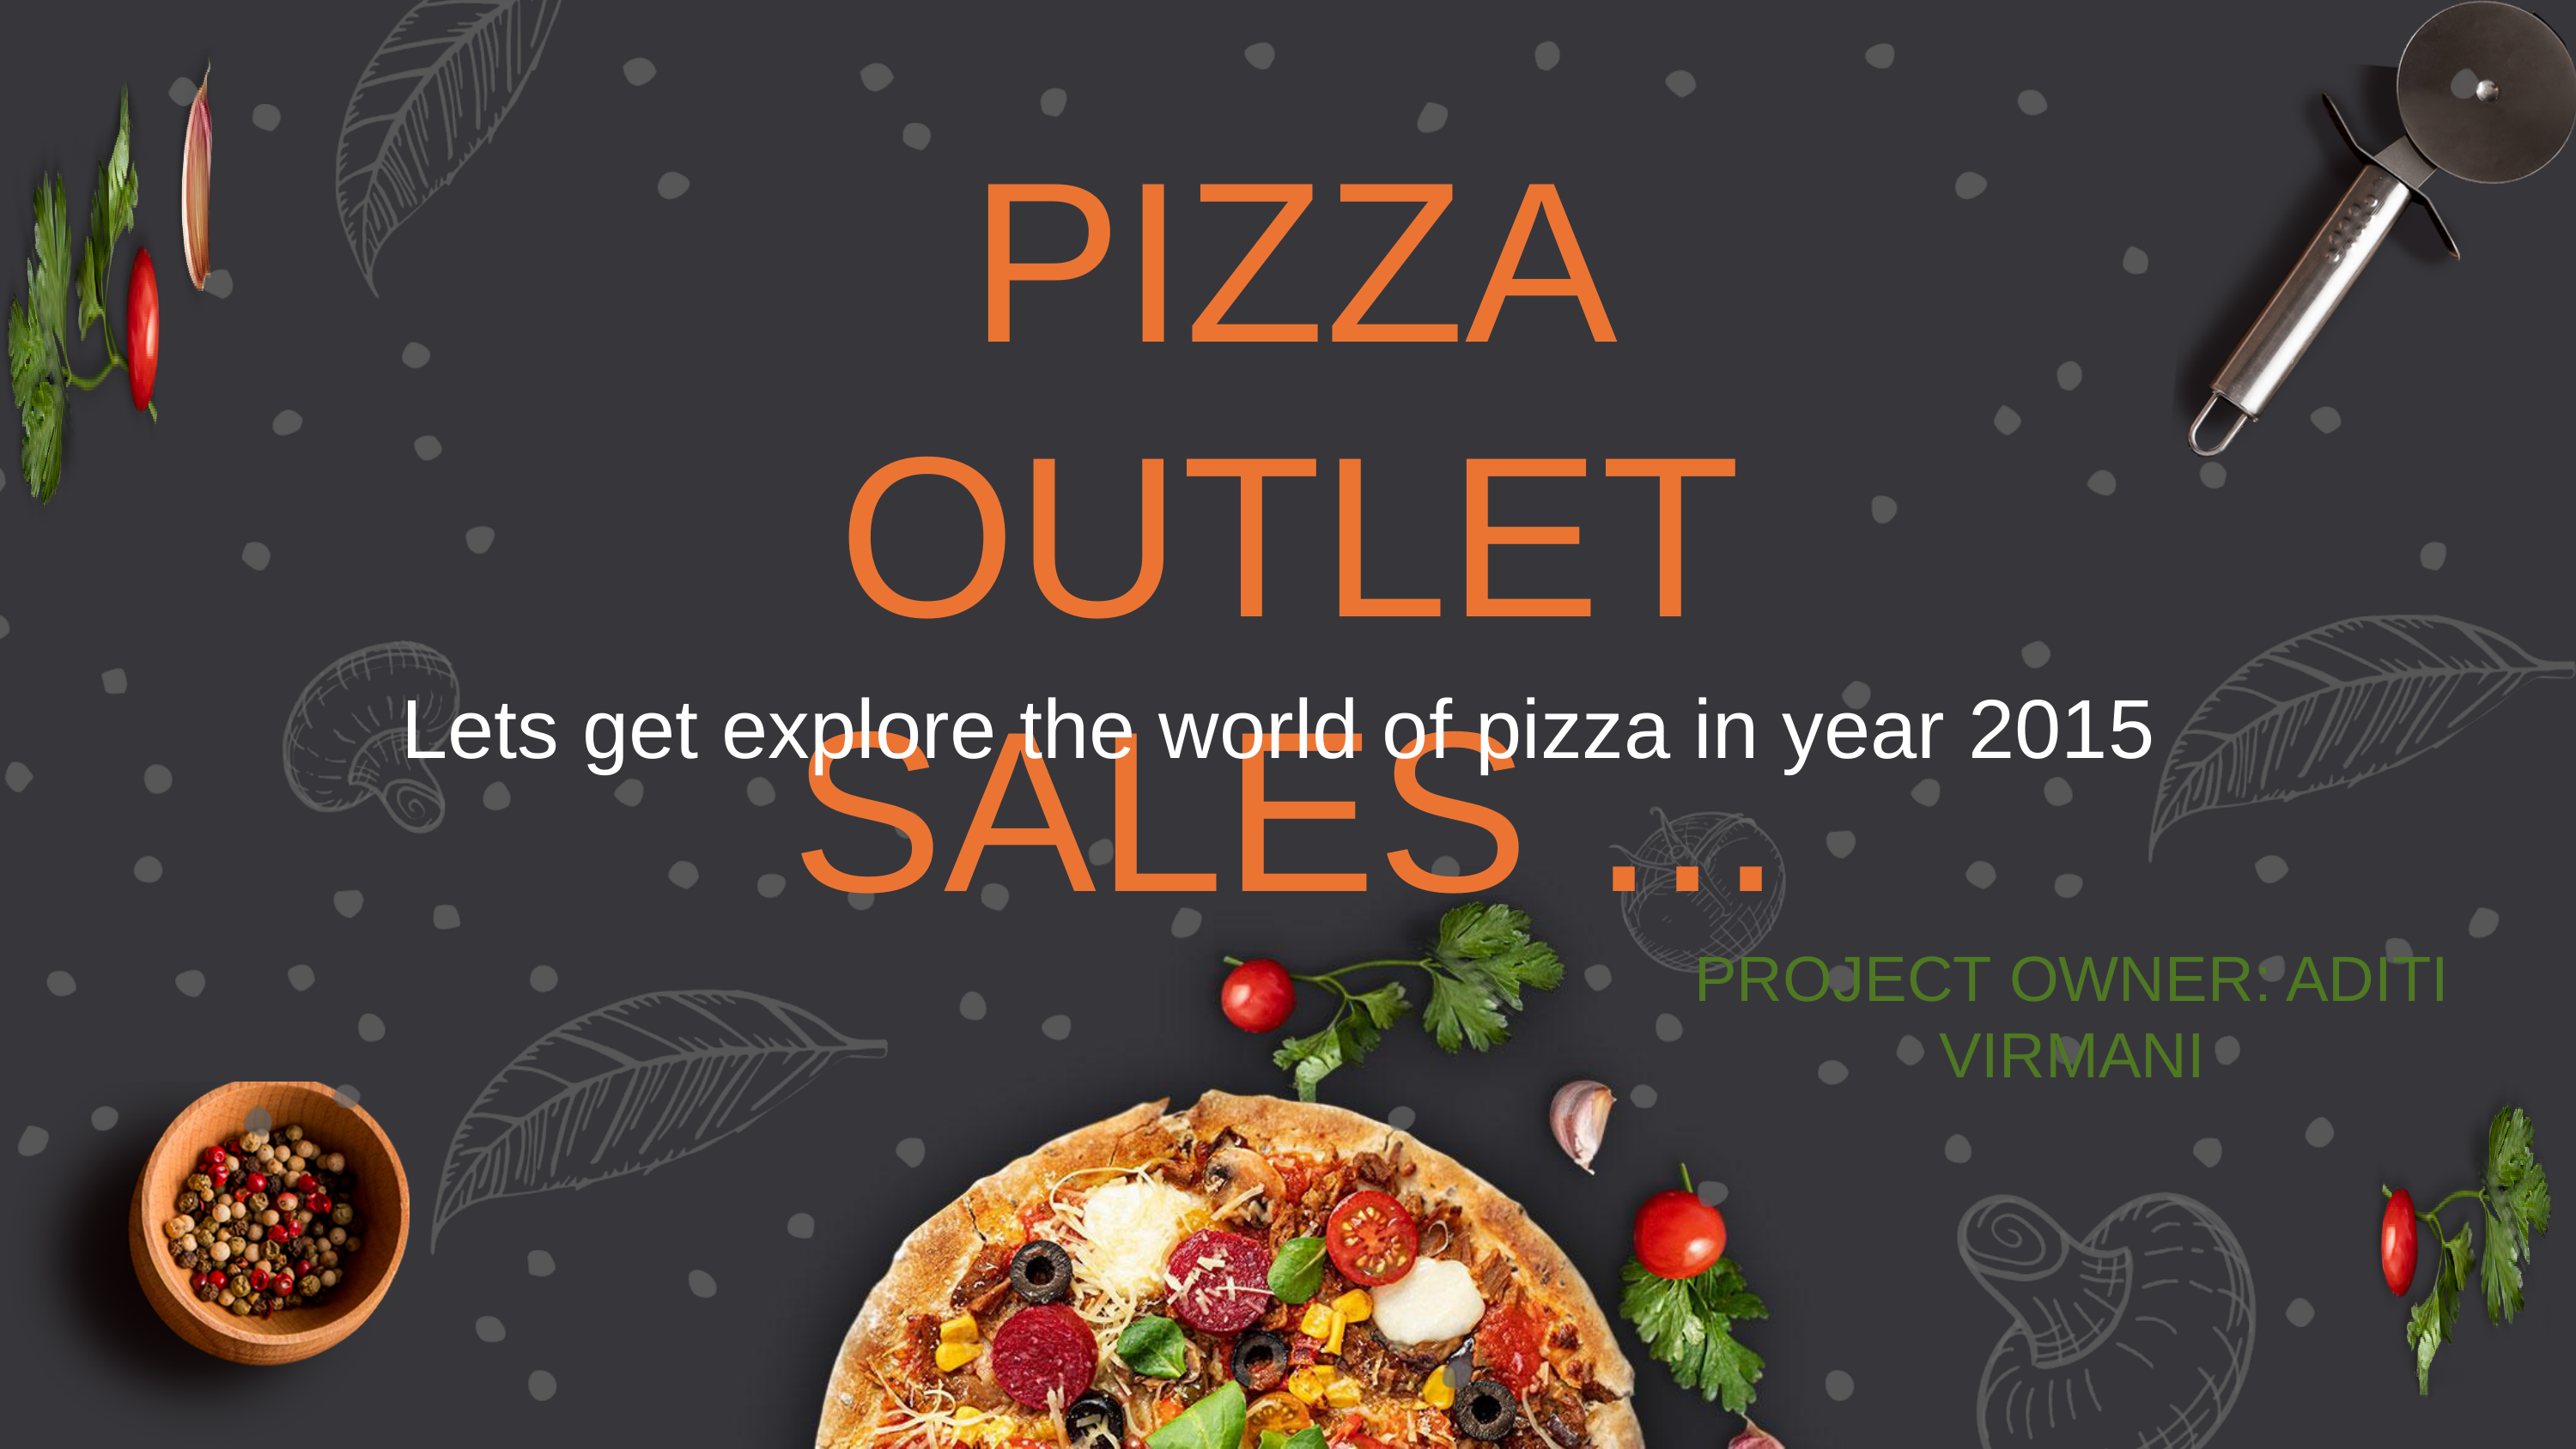

PIZZA OUTLET SALES ...

Lets get explore the world of pizza in year 2015

PROJECT OWNER: ADITI  VIRMANI